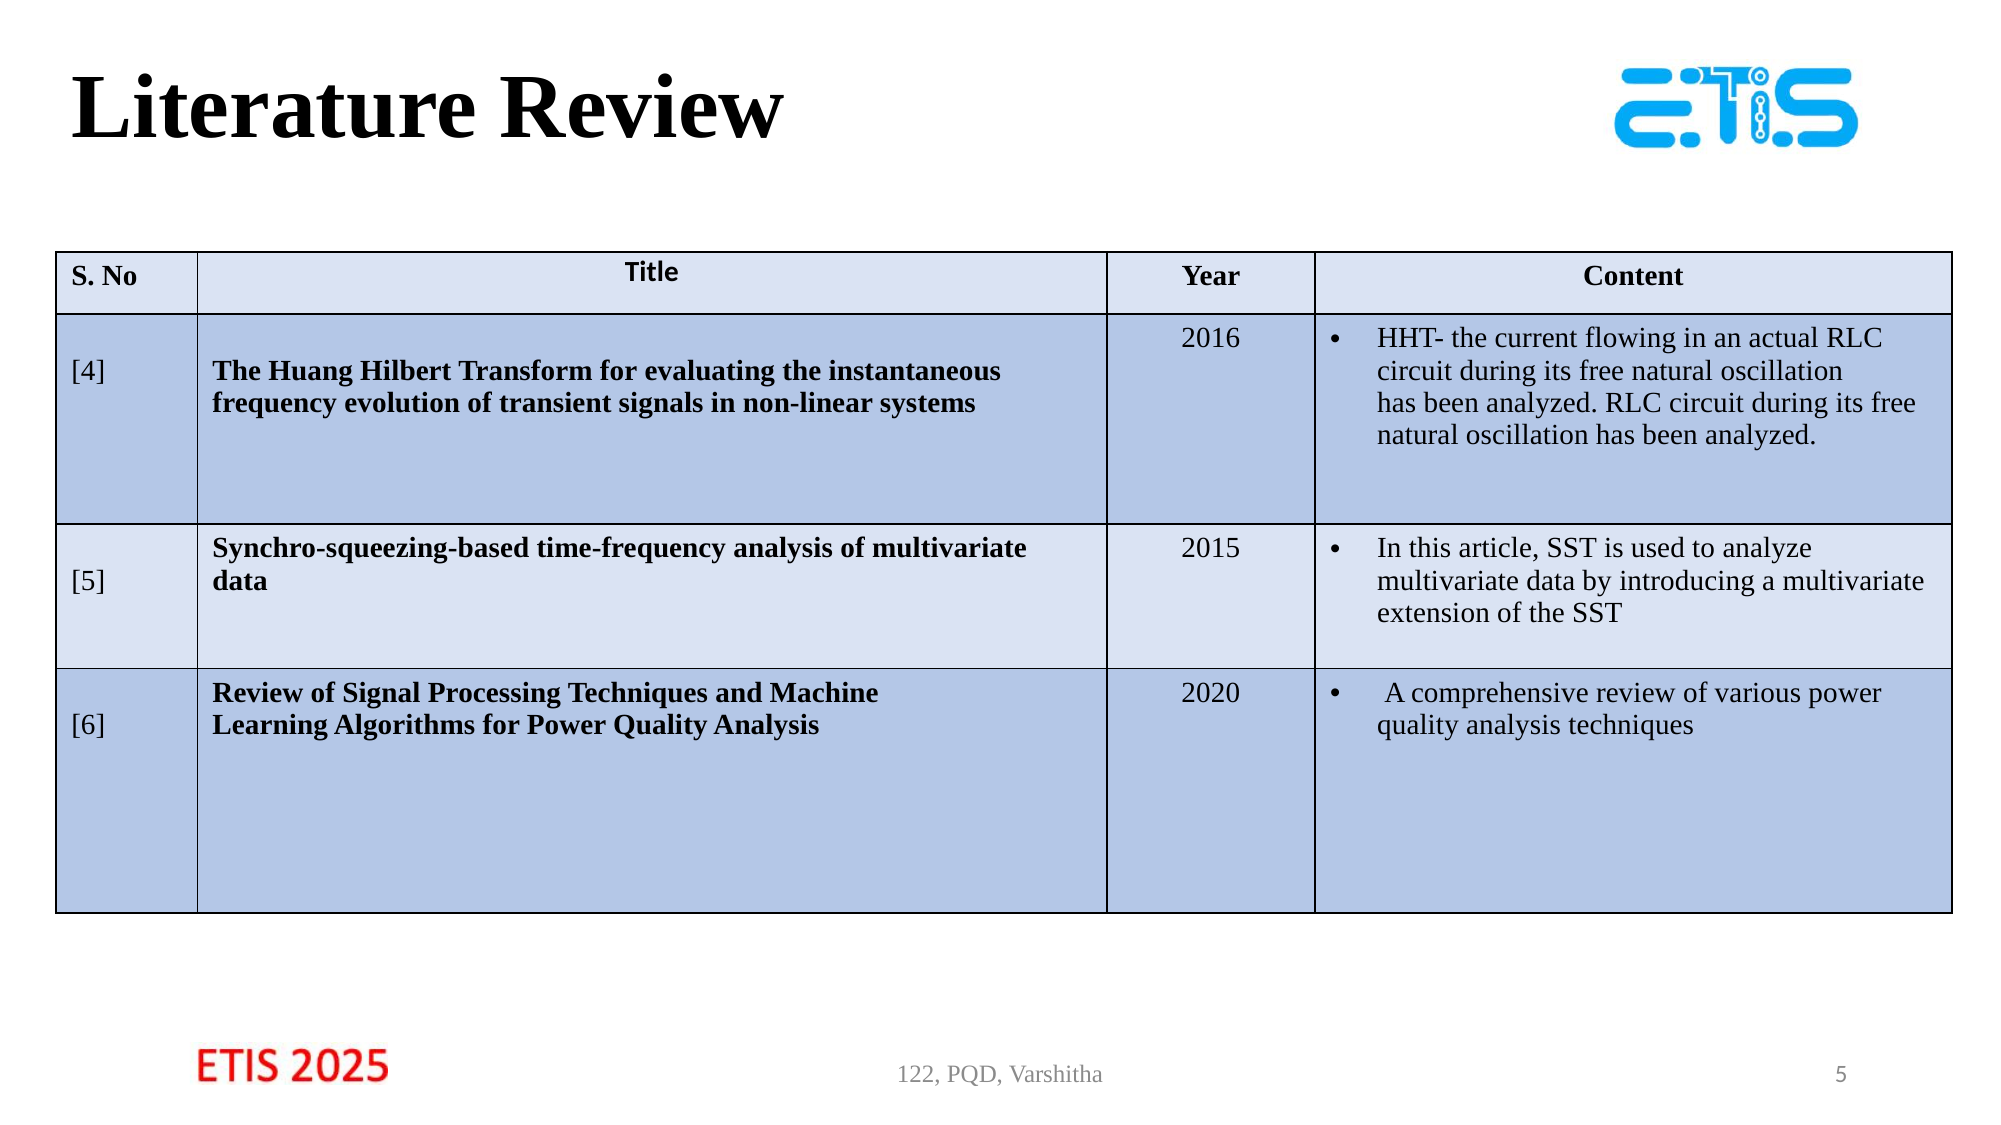

# Literature Review
| S. No | Title | Year | Content |
| --- | --- | --- | --- |
| [4] | The Huang Hilbert Transform for evaluating the instantaneous frequency evolution of transient signals in non-linear systems | 2016 | HHT- the current flowing in an actual RLC circuit during its free natural oscillation has been analyzed. RLC circuit during its free natural oscillation has been analyzed. |
| [5] | Synchro-squeezing-based time-frequency analysis of multivariate data | 2015 | In this article, SST is used to analyze multivariate data by introducing a multivariate extension of the SST |
| [6] | Review of Signal Processing Techniques and Machine Learning Algorithms for Power Quality Analysis | 2020 | A comprehensive review of various power quality analysis techniques |
122, PQD, Varshitha
5